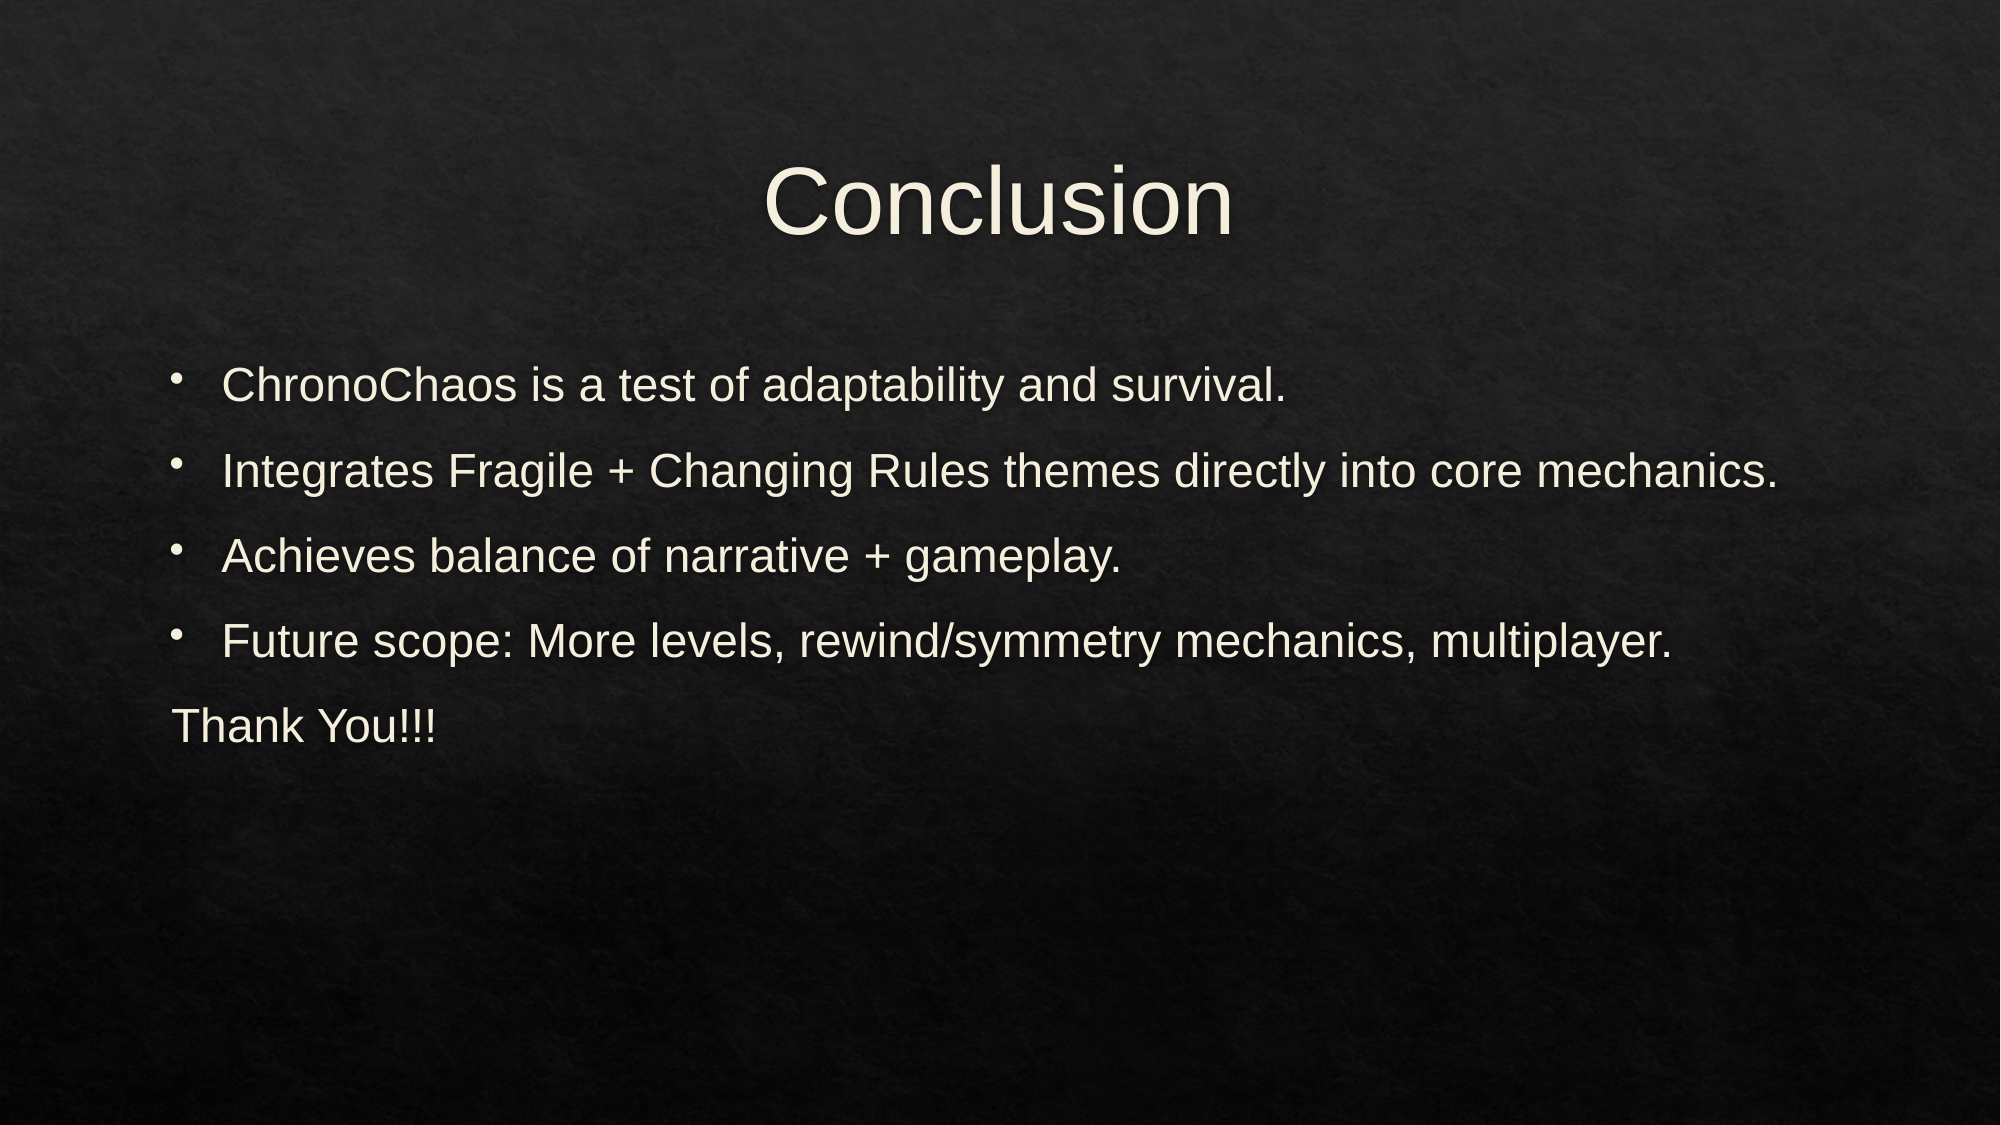

# Conclusion
ChronoChaos is a test of adaptability and survival.
Integrates Fragile + Changing Rules themes directly into core mechanics.
Achieves balance of narrative + gameplay.
Future scope: More levels, rewind/symmetry mechanics, multiplayer.
Thank You!!!